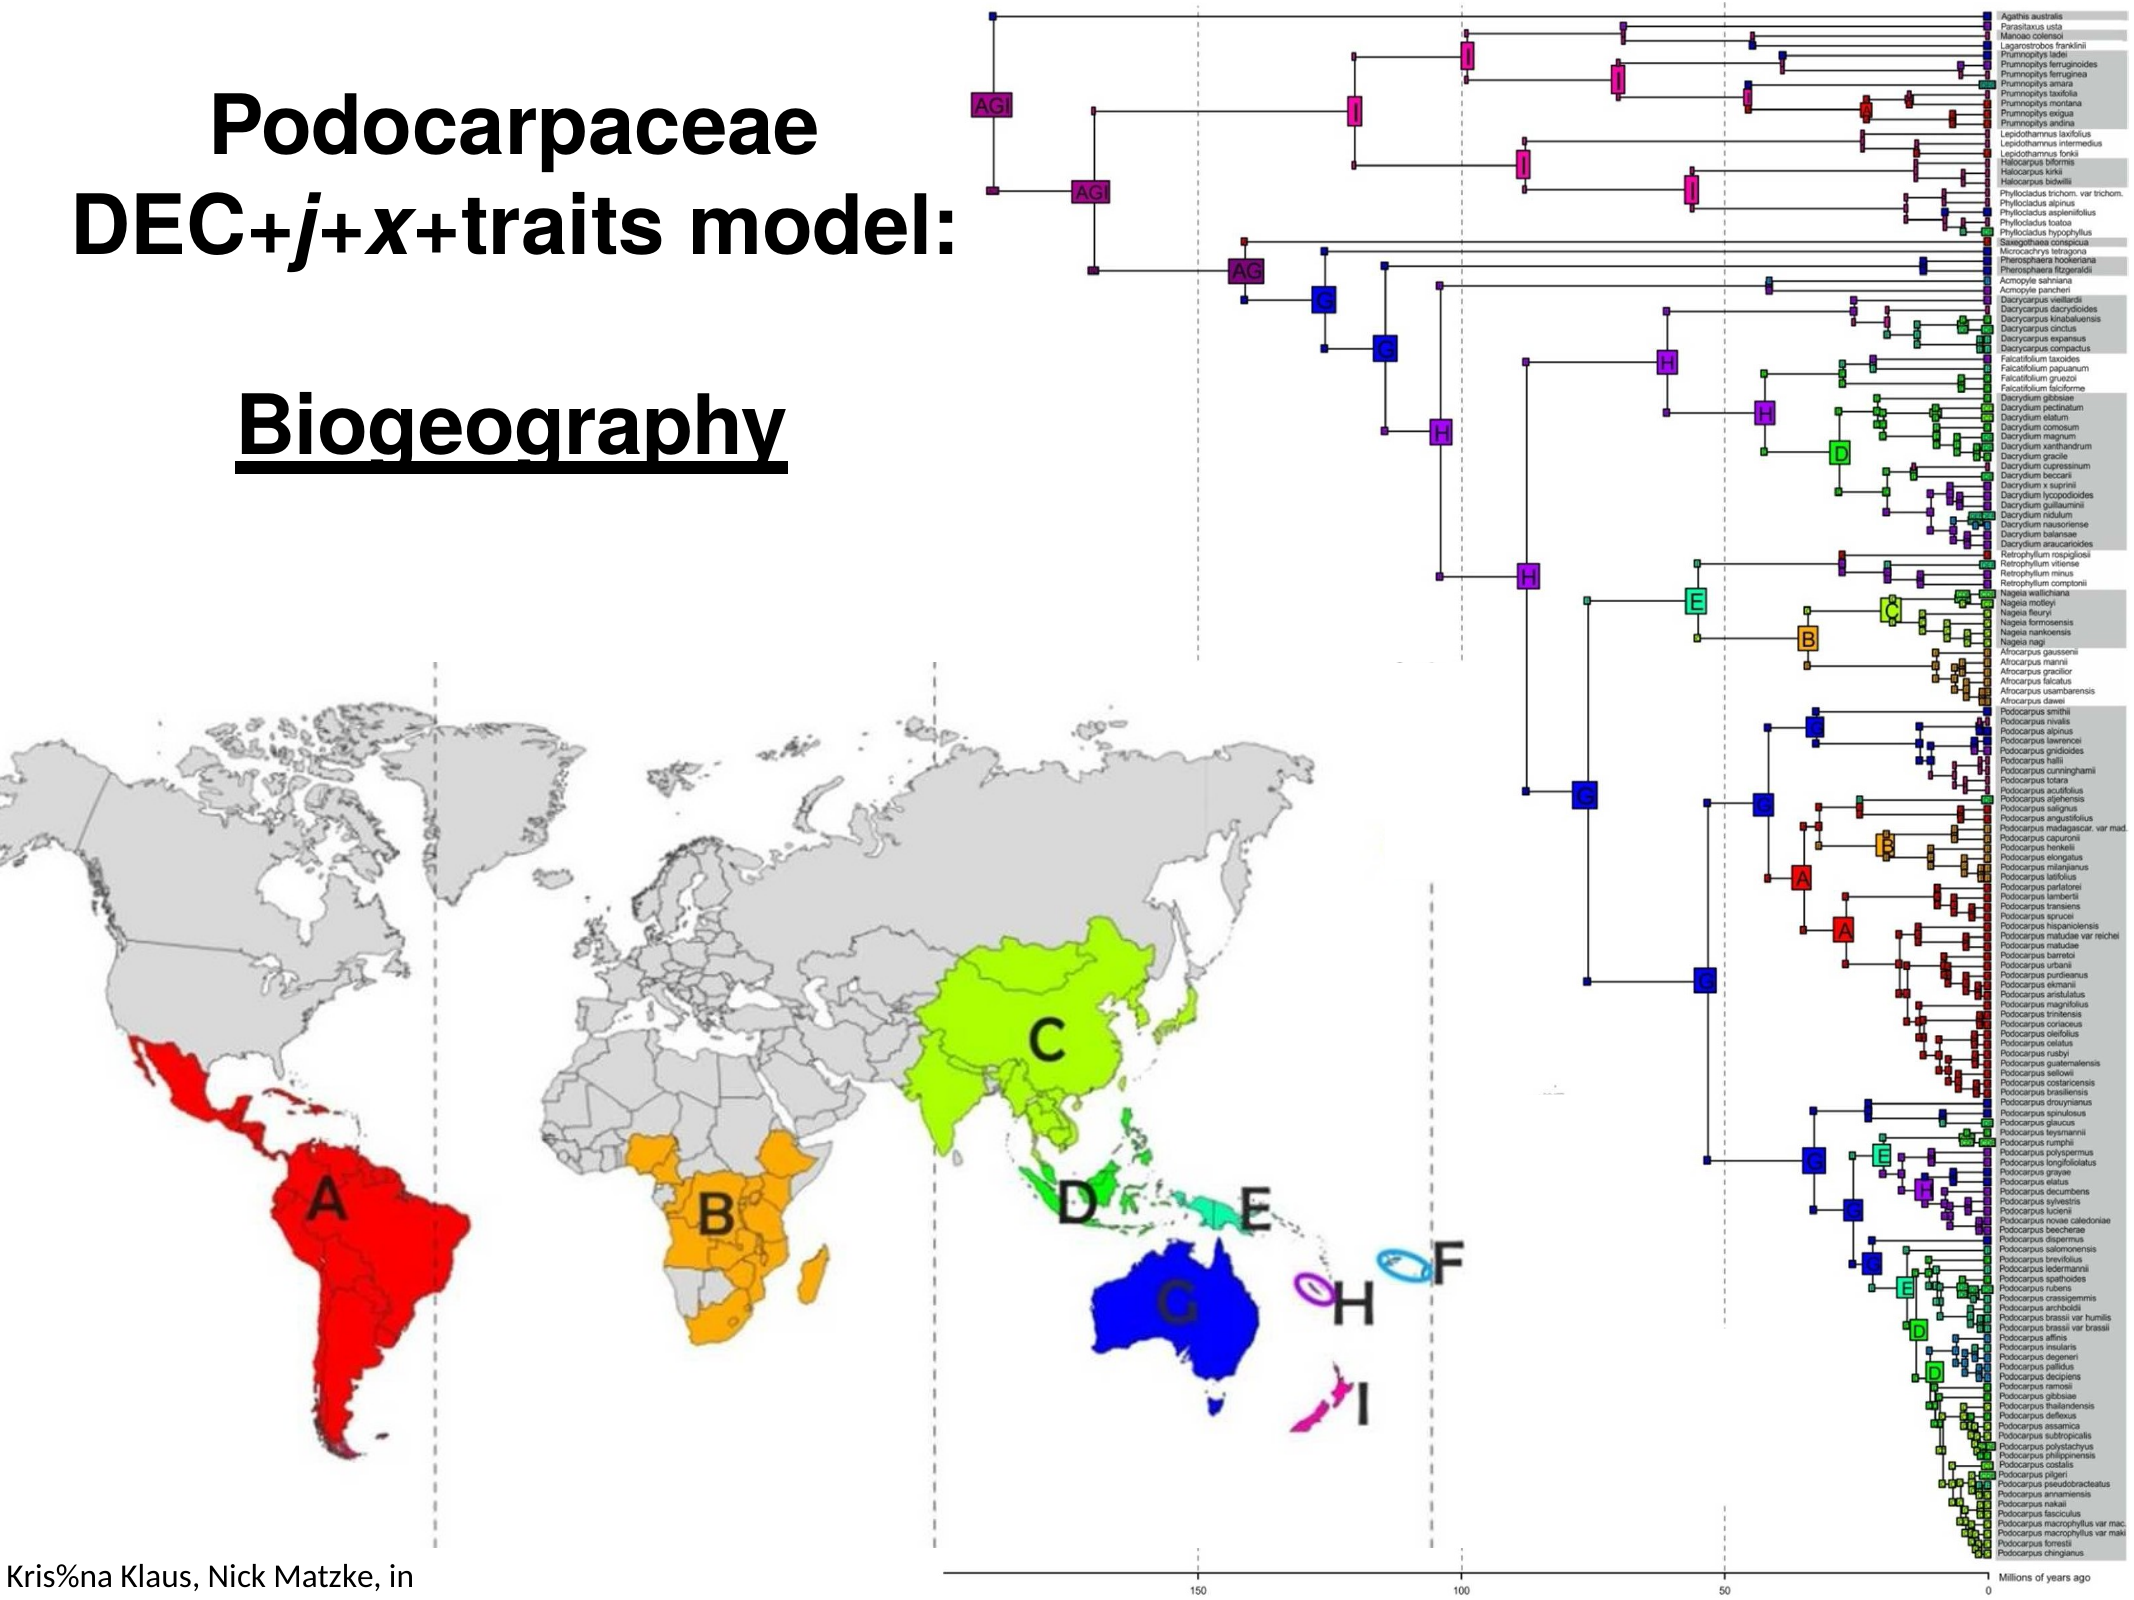

Podocarpaceae DEC+j+x+traits model:
Biogeography

Kris%na Klaus, Nick Matzke, in review